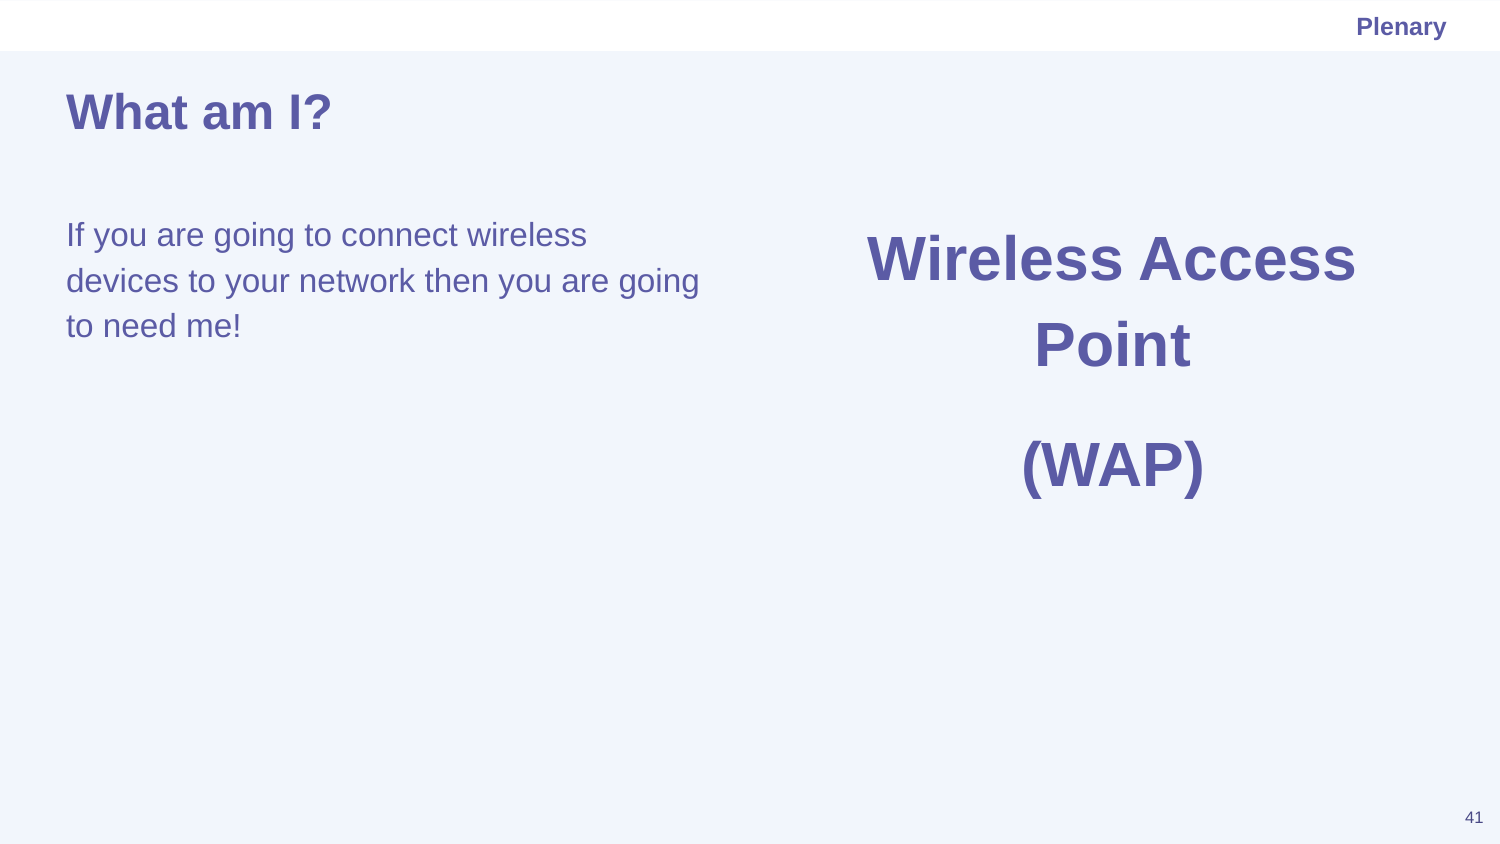

Plenary
# What am I?
Wireless Access Point
(WAP)
If you are going to connect wireless devices to your network then you are going to need me!
41